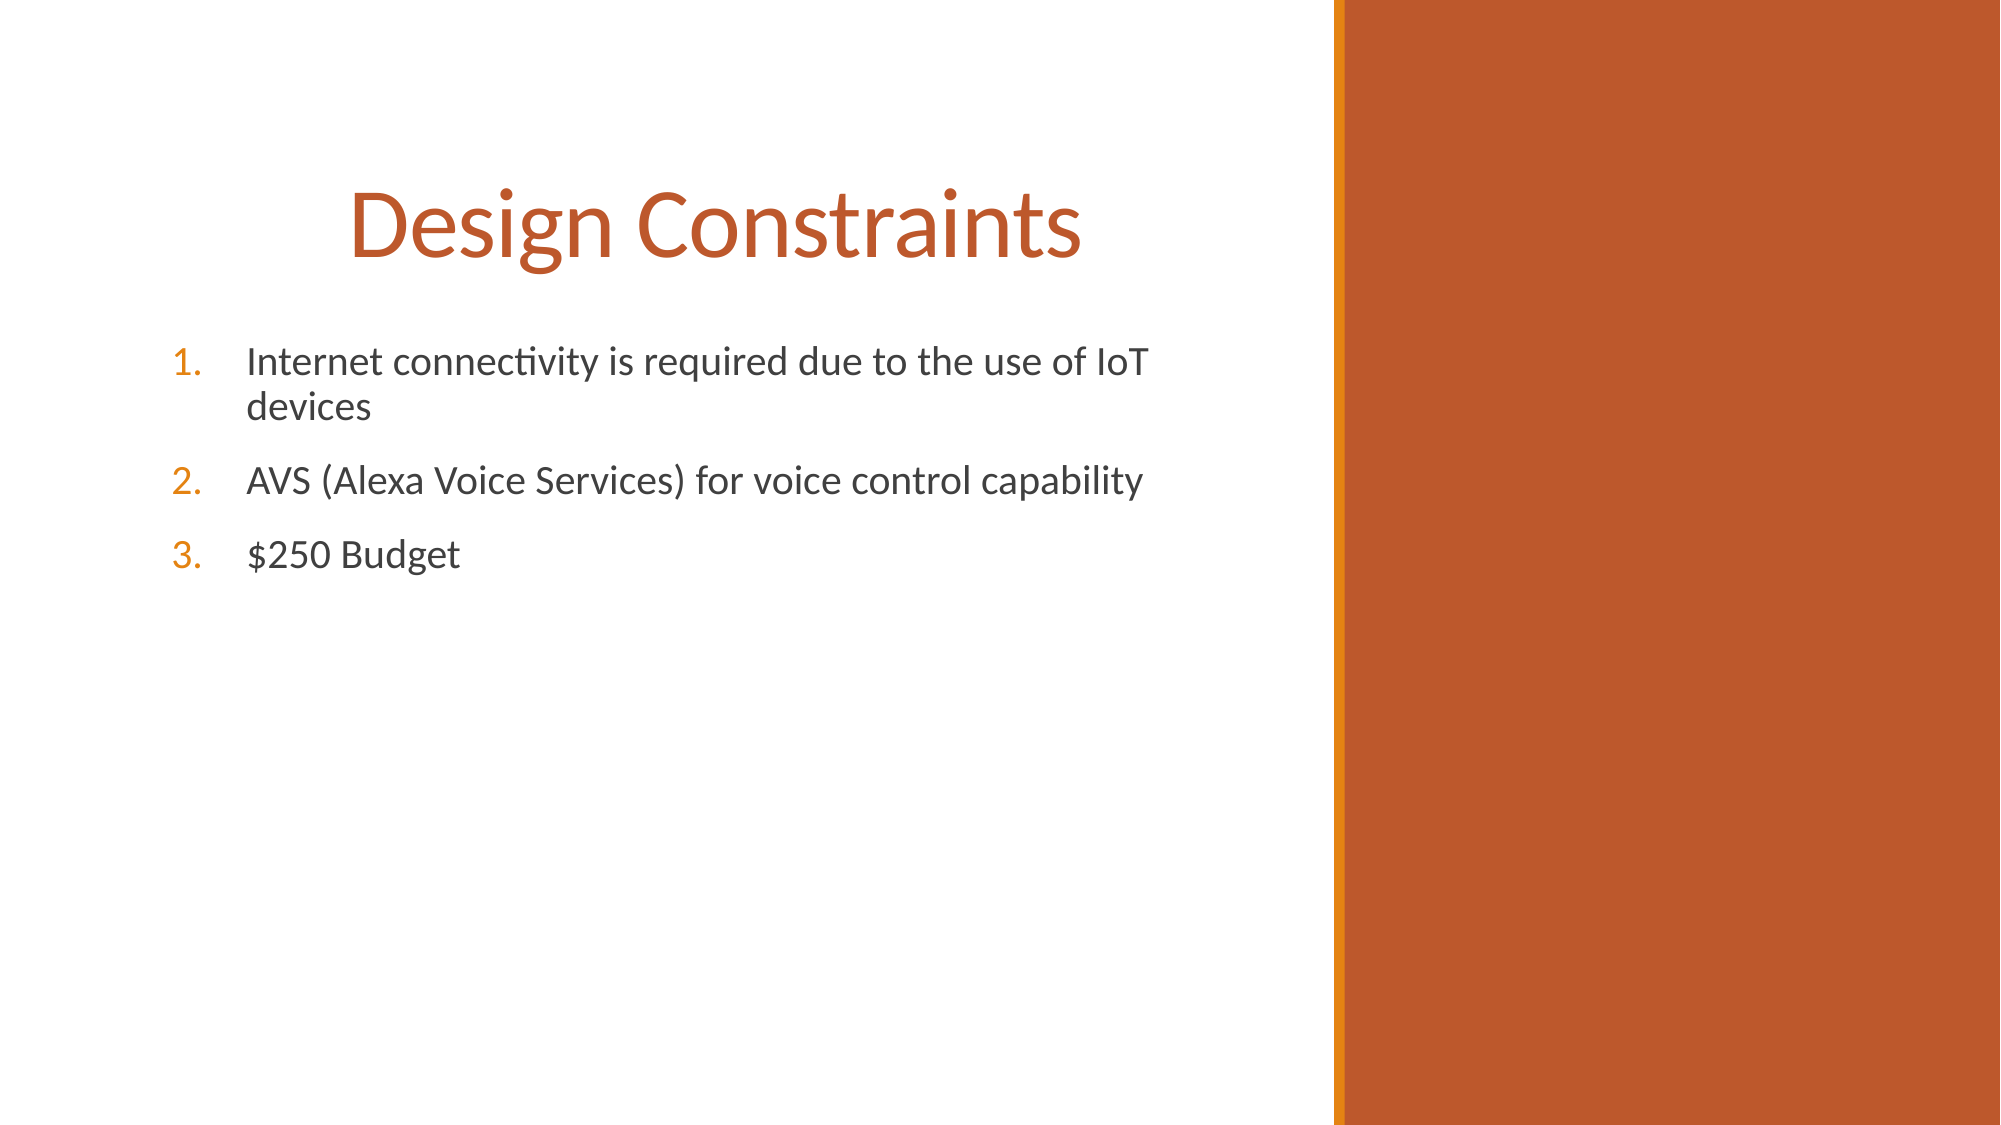

# Design Constraints
Internet connectivity is required due to the use of IoT devices
AVS (Alexa Voice Services) for voice control capability
$250 Budget

7